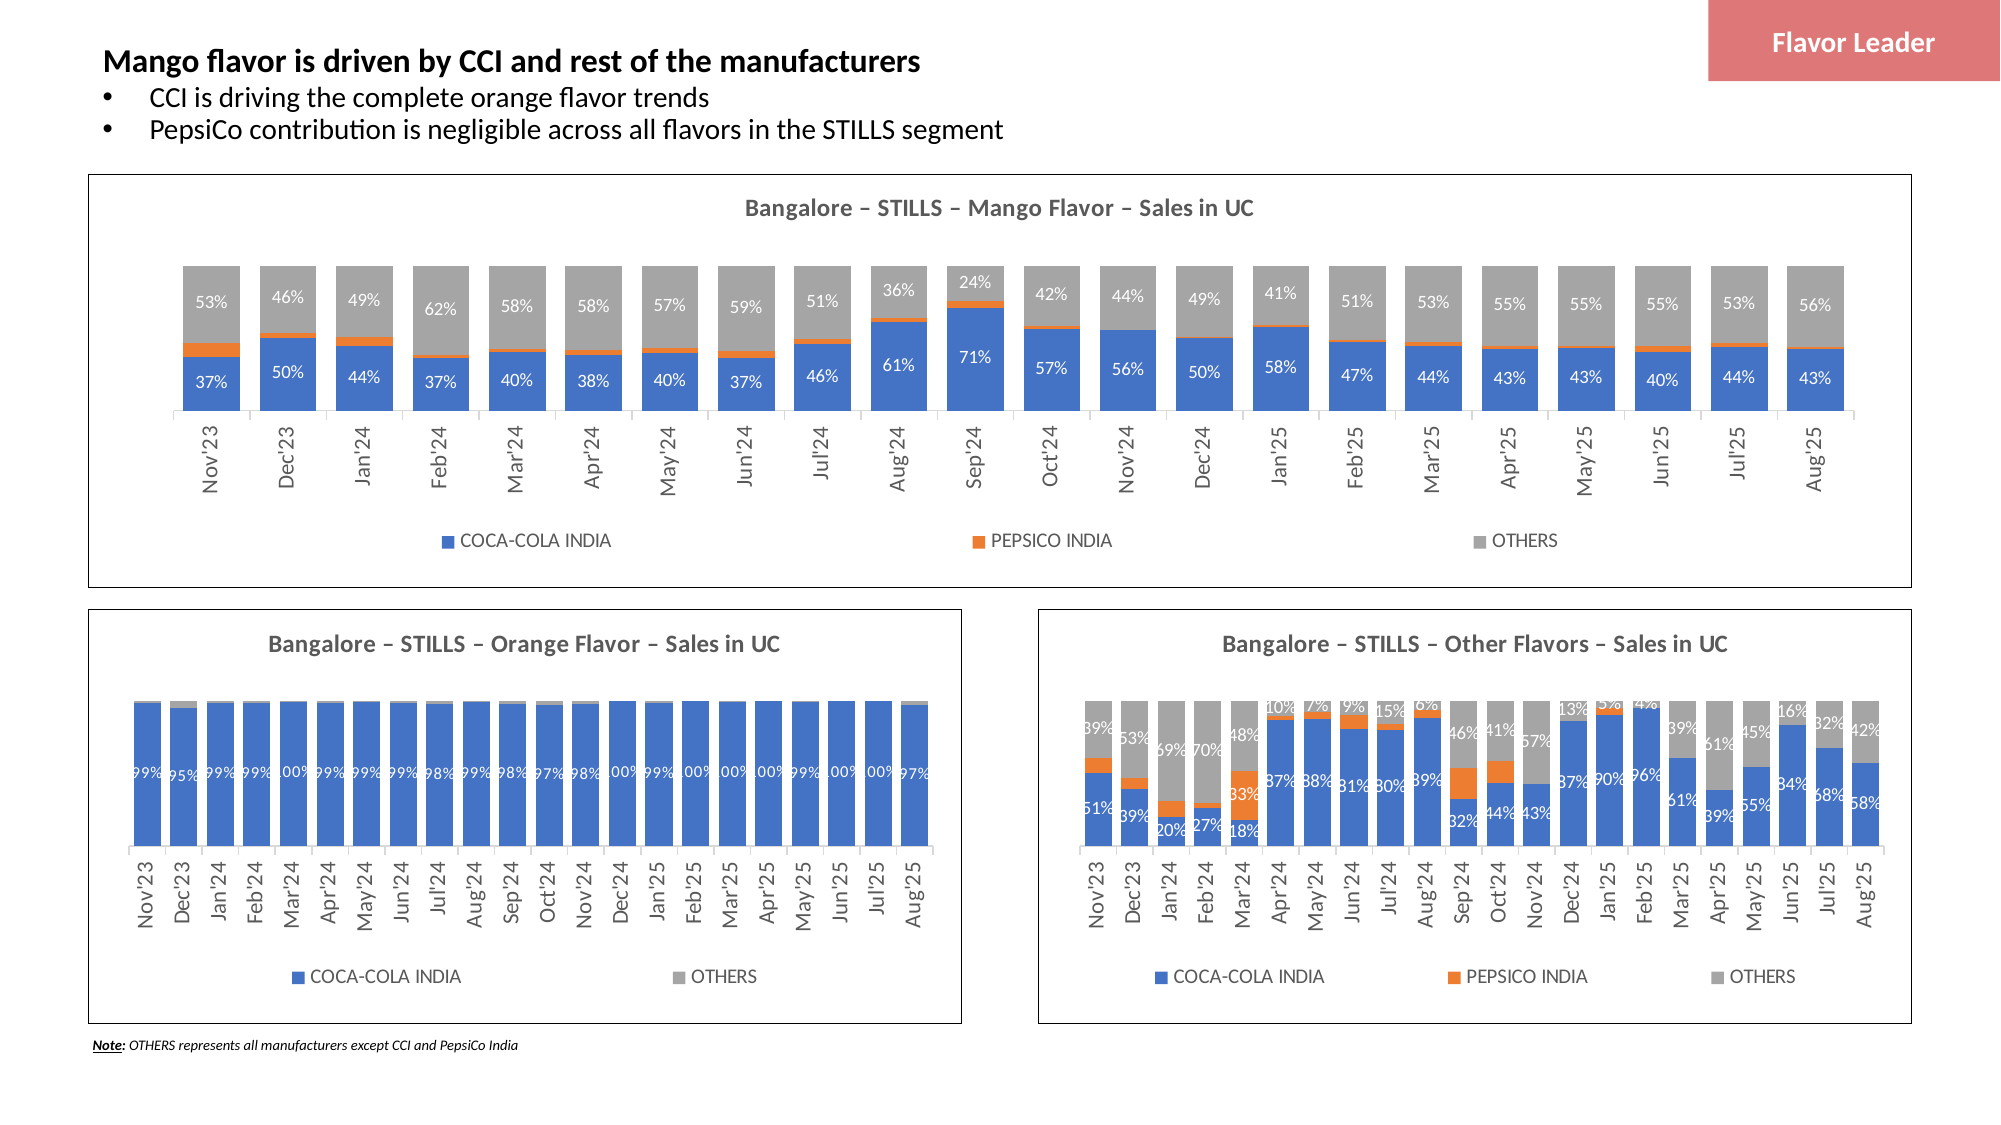

Flavor Leader
# Mango flavor is driven by CCI and rest of the manufacturers
CCI is driving the complete orange flavor trends
PepsiCo contribution is negligible across all flavors in the STILLS segment

### Chart: Bangalore – STILLS – Mango Flavor – Sales in UC

| Category | COCA-COLA INDIA | PEPSICO INDIA | OTHERS |
|---|---|---|---|
|  Nov'23 | 0.37018772077462003 | 0.09760764081615951 | 0.5322046384092205 |
|  Dec'23 | 0.5048244113165276 | 0.034219831708622514 | 0.4609557569748498 |
|  Jan'24 | 0.4431156087089851 | 0.06255749770009202 | 0.494326893590923 |
|  Feb'24 | 0.36701986520670077 | 0.015283649678937222 | 0.617696485114362 |
|  Mar'24 | 0.4031853966156553 | 0.020644576994027844 | 0.5761700263903169 |
|  Apr'24 | 0.38172977568278343 | 0.03402599467112698 | 0.5842442296460896 |
|  May'24 | 0.3972300256144398 | 0.03609184174745576 | 0.5666781326381044 |
|  Jun'24 | 0.366417801351547 | 0.04574444136379426 | 0.5878377572846587 |
|  Jul'24 | 0.4568928285927976 | 0.03760390350396236 | 0.5055032679032401 |
|  Aug'24 | 0.6098952622847075 | 0.02639418504377962 | 0.36371055267151287 |
|  Sep'24 | 0.7096767291296951 | 0.04568913126317545 | 0.24463413960712938 |
| Oct'24 | 0.5667050057955862 | 0.016798090400024293 | 0.4164969038043894 |
| Nov'24 | 0.5577647398951923 | 0.0 | 0.4422352601048077 |
| Dec'24 | 0.5029382452200949 | 0.008537582228932188 | 0.48852417255097286 |
| Jan'25 | 0.5767450575441253 | 0.015275853727651898 | 0.4079790887282228 |
| Feb'25 | 0.47278054701899264 | 0.016020108256964243 | 0.511199344724043 |
| Mar'25 | 0.44340639349157557 | 0.03154347491190695 | 0.5250501315965176 |
| Apr'25 | 0.4272406239250001 | 0.021260747833936642 | 0.5514986282410633 |
| May'25 | 0.4347107356575349 | 0.014132667823690364 | 0.5511565965187748 |
| Jun'25 | 0.40215011637677595 | 0.04337755229747102 | 0.5544723313257529 |
| Jul'25 | 0.4394550765957036 | 0.026225842784211688 | 0.5343190806200847 |
| Aug'25 | 0.42819999537704434 | 0.009534465863530593 | 0.5622655387594251 |

### Chart: Bangalore – STILLS – Orange Flavor – Sales in UC

| Category | COCA-COLA INDIA | OTHERS |
|---|---|---|
|  Nov'23 | 0.9886129218582392 | 0.011387078141760872 |
|  Dec'23 | 0.9527754763877382 | 0.04722452361226181 |
|  Jan'24 | 0.9870923913043479 | 0.012907608695652174 |
|  Feb'24 | 0.9911630418773627 | 0.008836958122637342 |
|  Mar'24 | 0.9978262969761375 | 0.0021737030238624284 |
|  Apr'24 | 0.9909815120998047 | 0.0090184879001954 |
|  May'24 | 0.9946399028690529 | 0.0053600971309471475 |
|  Jun'24 | 0.9907516562739713 | 0.00924834372602858 |
|  Jul'24 | 0.9785463566070204 | 0.021453643392979598 |
|  Aug'24 | 0.993276771844845 | 0.00672322815515494 |
|  Sep'24 | 0.9831817262996801 | 0.01681827370031989 |
| Oct'24 | 0.9730253816546762 | 0.026974618345323727 |
| Nov'24 | 0.9785871314871624 | 0.021412868512837725 |
| Dec'24 | 1.0 | 0.0 |
| Jan'25 | 0.9899258564444864 | 0.010074143555513627 |
| Feb'25 | 1.0 | 0.0 |
| Mar'25 | 0.9995487367203609 | 0.0004512632796391342 |
| Apr'25 | 1.0 | 0.0 |
| May'25 | 0.9936987472559872 | 0.0063012527440129 |
| Jun'25 | 1.0 | 0.0 |
| Jul'25 | 1.0 | 0.0 |
| Aug'25 | 0.974863668934323 | 0.025136331065676976 |

### Chart: Bangalore – STILLS – Other Flavors – Sales in UC

| Category | COCA-COLA INDIA | PEPSICO INDIA | OTHERS |
|---|---|---|---|
|  Nov'23 | 0.5070511165612495 | 0.10468568478120562 | 0.38826319865754483 |
|  Dec'23 | 0.39383115190071444 | 0.07993951087239923 | 0.5262293372268865 |
|  Jan'24 | 0.20272262630233928 | 0.10703754668763515 | 0.6902398270100256 |
|  Feb'24 | 0.2664298401420959 | 0.031971580817051516 | 0.7015985790408527 |
|  Mar'24 | 0.18446059250978197 | 0.3320290665176076 | 0.4835103409726104 |
|  Apr'24 | 0.8713754646840147 | 0.031226765799256498 | 0.09739776951672861 |
|  May'24 | 0.8793052403039573 | 0.04934372841211881 | 0.0713510312839238 |
|  Jun'24 | 0.8084290502291421 | 0.10051296216861691 | 0.09105798760224107 |
|  Jul'24 | 0.8014349021636982 | 0.04457544300720997 | 0.15398965482909185 |
|  Aug'24 | 0.8877329863928004 | 0.049911047651584696 | 0.062355965955614864 |
|  Sep'24 | 0.3240333336016845 | 0.21702456551306426 | 0.4589421008852514 |
| Oct'24 | 0.43930522461323285 | 0.14717621565818023 | 0.41351855972858703 |
| Nov'24 | 0.4279694495654464 | 0.0 | 0.5720305504345536 |
| Dec'24 | 0.8654541696806862 | 0.0 | 0.13454583031931383 |
| Jan'25 | 0.9043062200956937 | 0.049607655502392344 | 0.046086124401913876 |
| Feb'25 | 0.9558823529411765 | 0.0 | 0.044117647058823525 |
| Mar'25 | 0.6125045225980839 | 0.0 | 0.38749547740191603 |
| Apr'25 | 0.38812633152231435 | 0.0 | 0.6118736684776858 |
| May'25 | 0.5491821872154471 | 0.0 | 0.4508178127845529 |
| Jun'25 | 0.8364953432218006 | 0.0 | 0.1635046567781994 |
| Jul'25 | 0.6756756756756757 | 0.0 | 0.32432432432432434 |
| Aug'25 | 0.5771189317641734 | 0.0 | 0.4228810682358266 |
Note: OTHERS represents all manufacturers except CCI and PepsiCo India